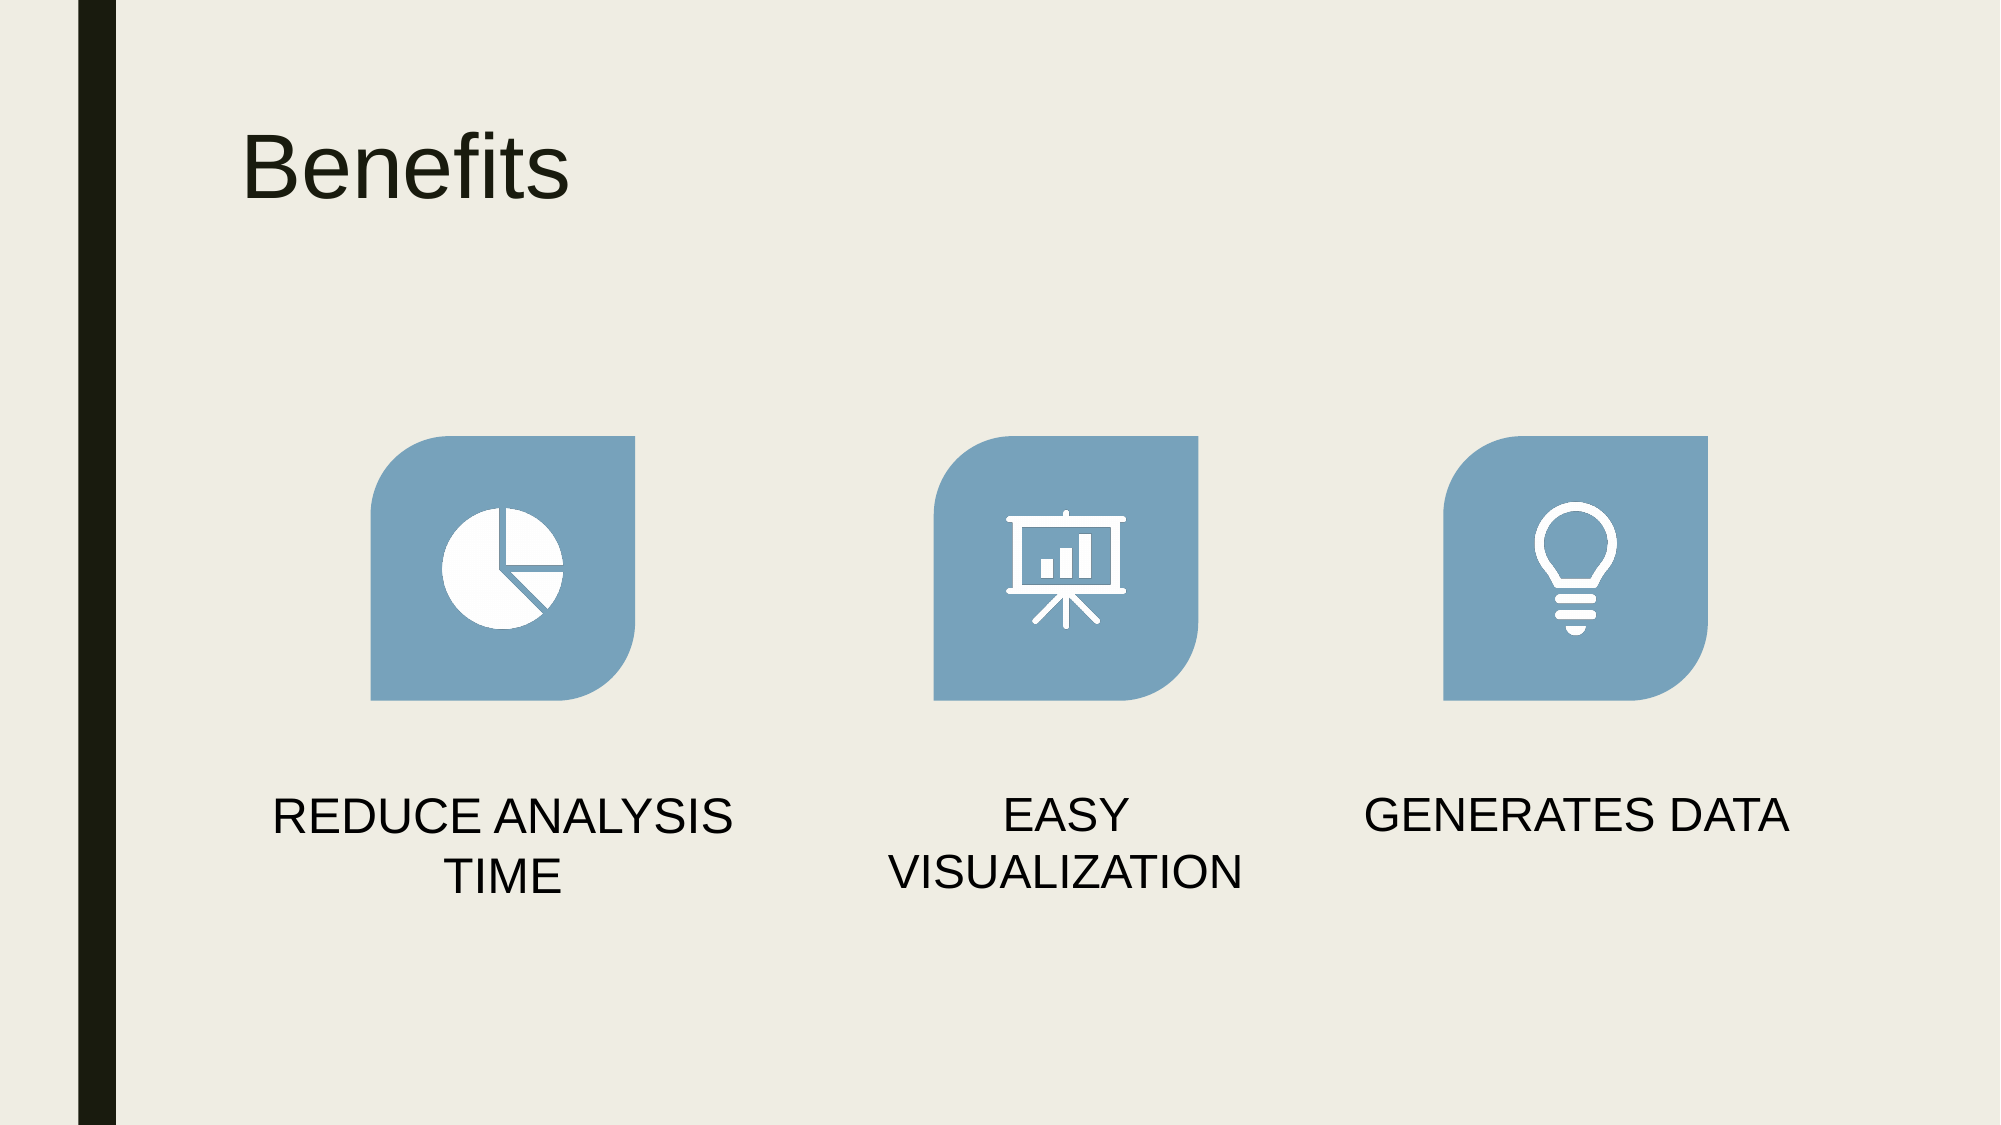

# Benefits
Reduce analysis time
Easy visualization
Generates data